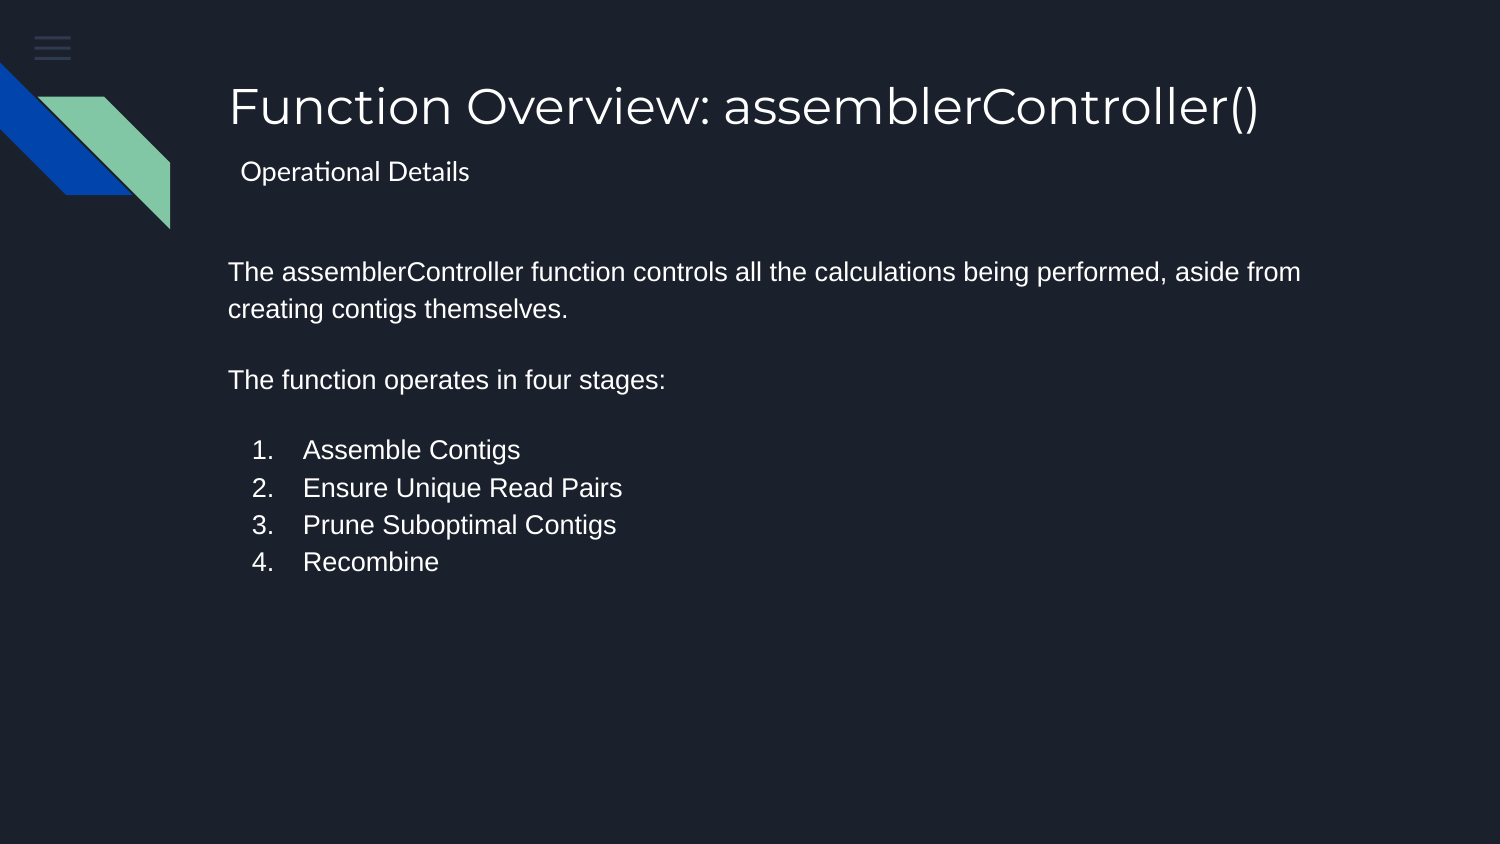

# Function Overview: assemblerController()
Operational Details
The assemblerController function controls all the calculations being performed, aside from creating contigs themselves.
The function operates in four stages:
Assemble Contigs
Ensure Unique Read Pairs
Prune Suboptimal Contigs
Recombine